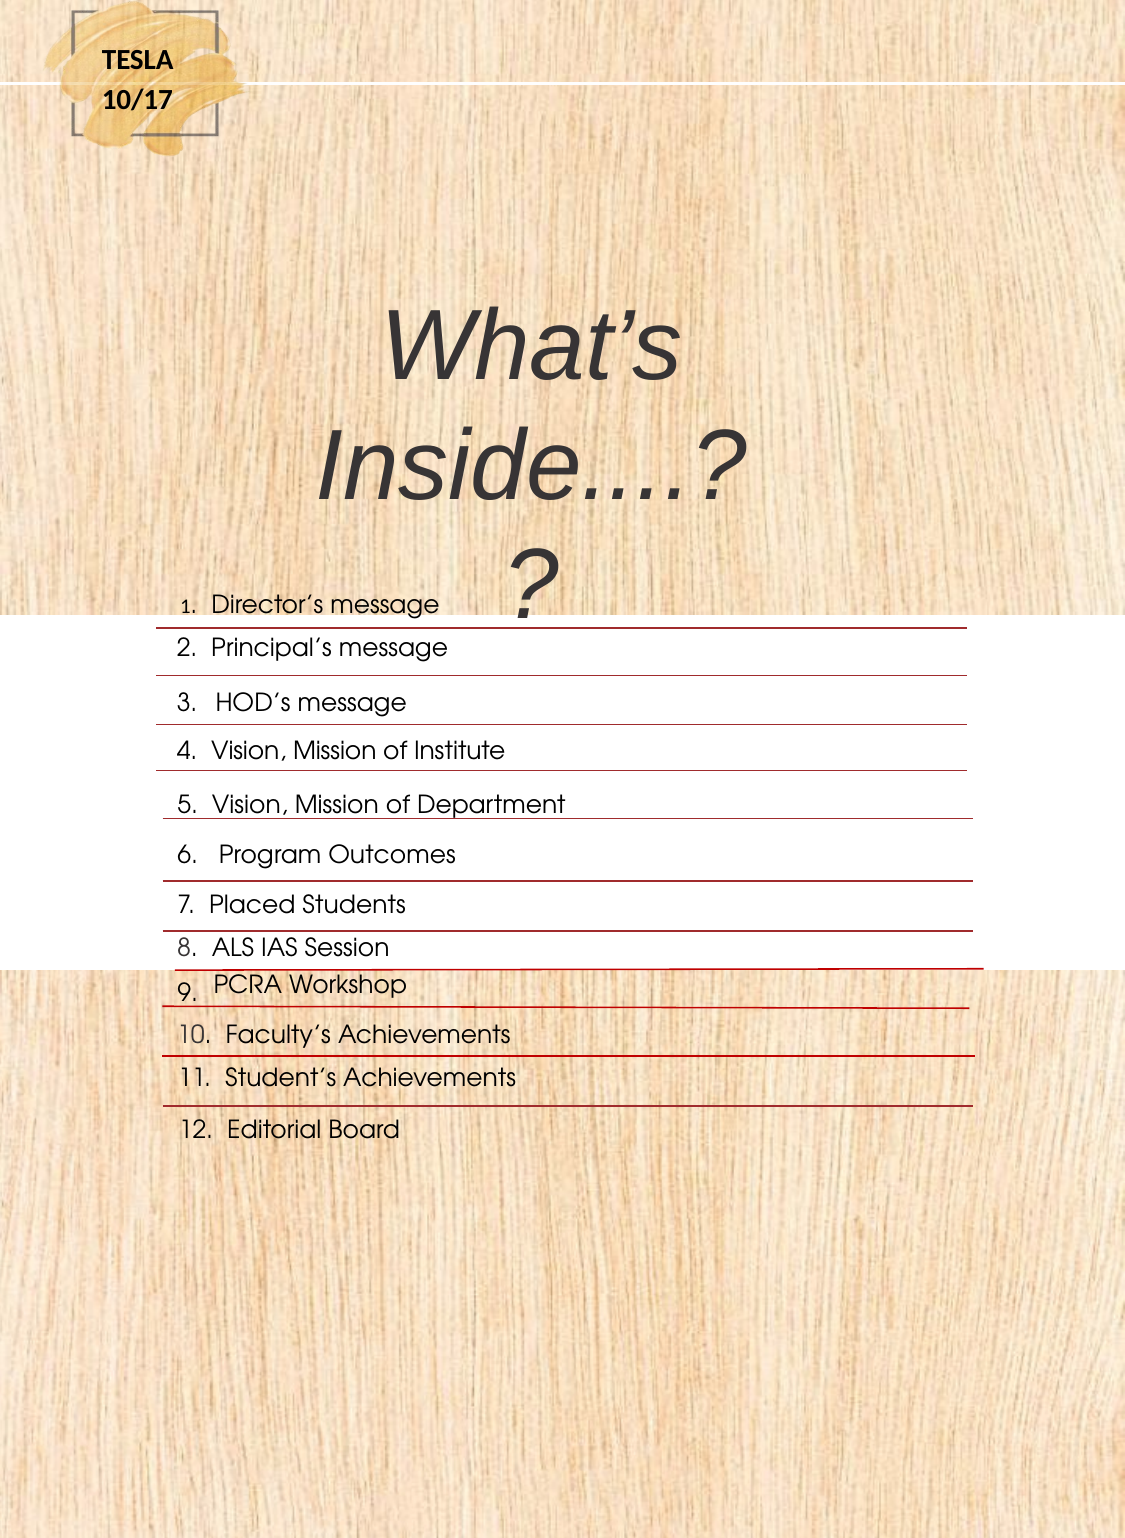

TESLA
10/17

What’s
Inside....??

1.  Director’s message

   2.  Principal’s message

   3.	HOD’s message

   4.  Vision, Mission of Institute

5.  Vision, Mission of Department

6.   Program Outcomes
7.  Placed Students

8.  ALS IAS Session
9.
PCRA Workshop

10.  Faculty’s Achievements
11.  Student’s Achievements
  12.  Editorial Board